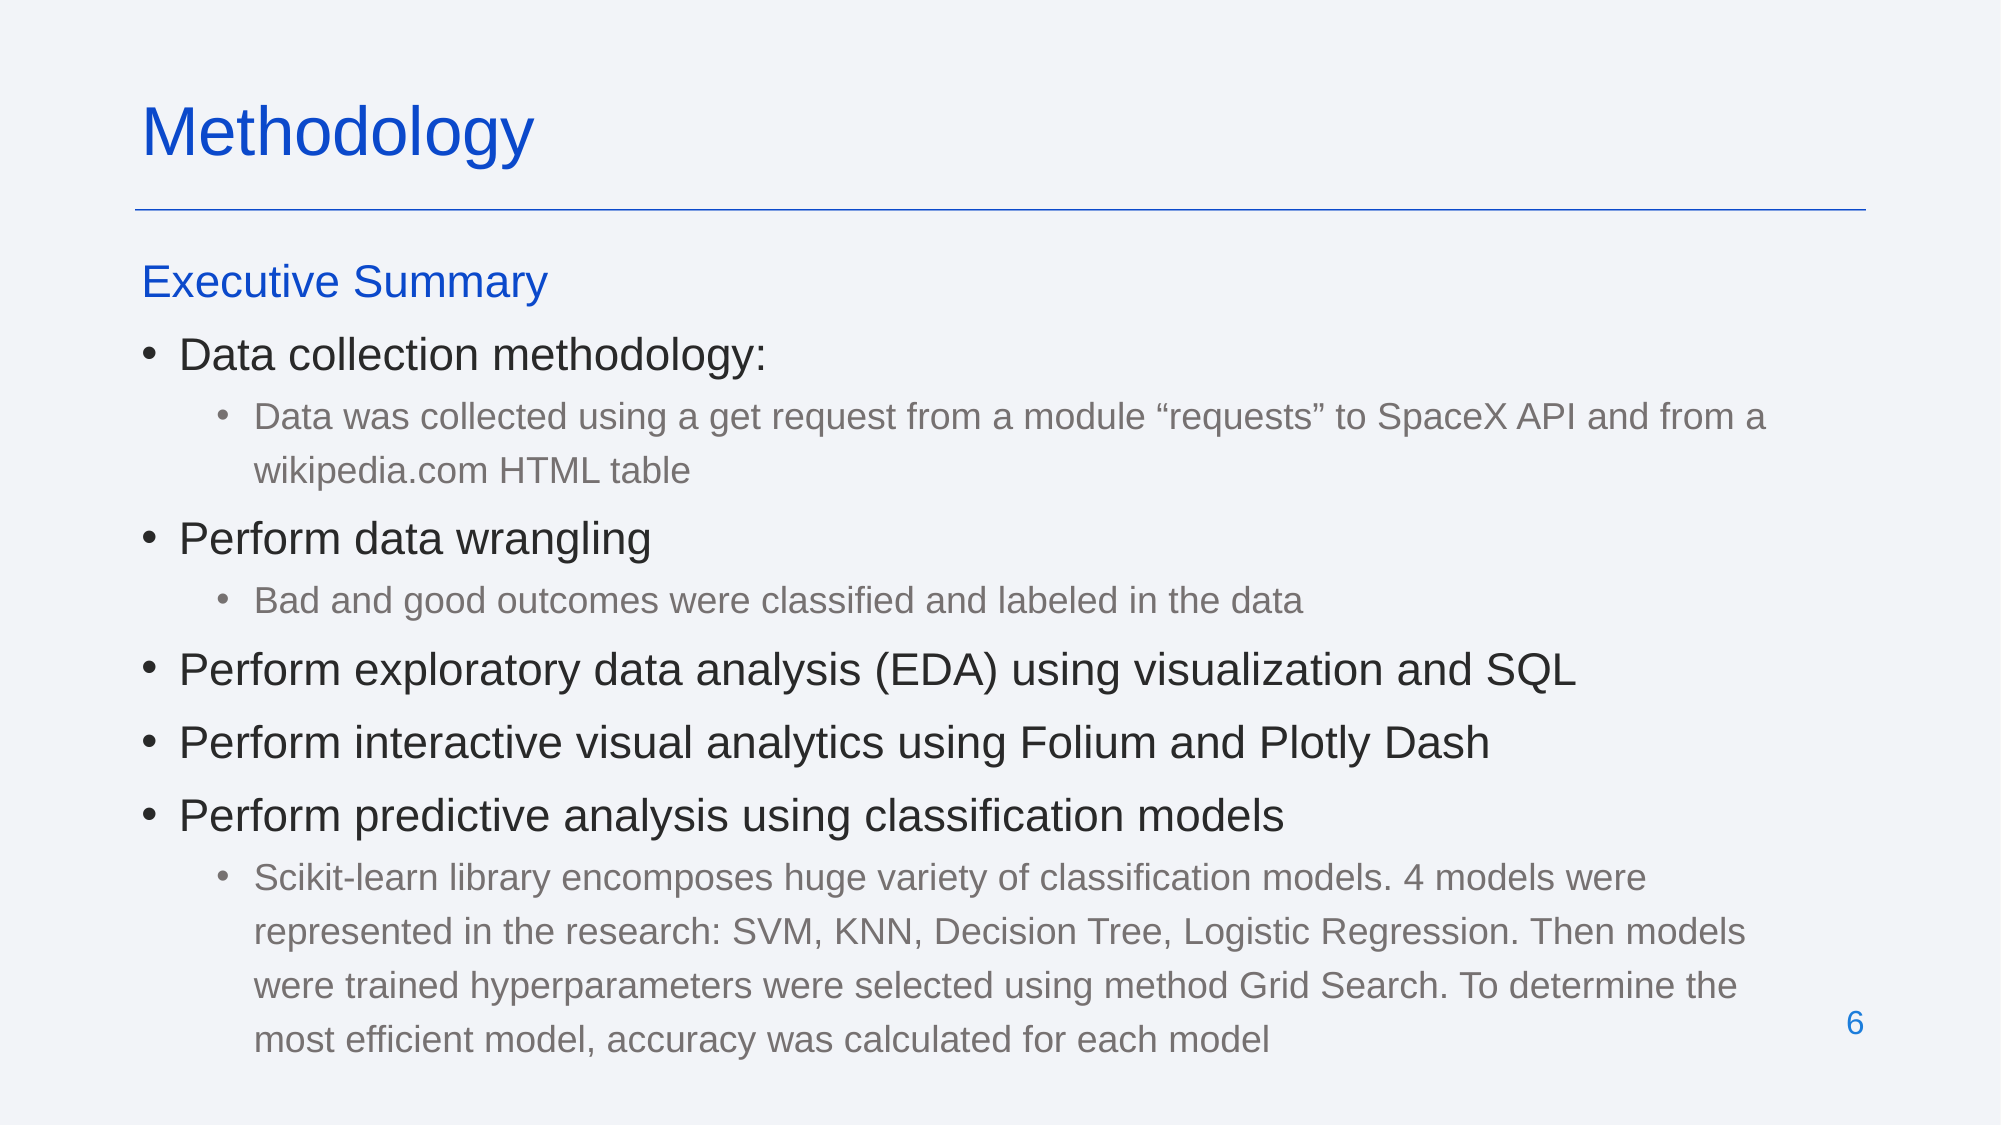

Methodology
Executive Summary
Data collection methodology:
Data was collected using a get request from a module “requests” to SpaceX API and from a wikipedia.com HTML table
Perform data wrangling
Bad and good outcomes were classified and labeled in the data
Perform exploratory data analysis (EDA) using visualization and SQL
Perform interactive visual analytics using Folium and Plotly Dash
Perform predictive analysis using classification models
Scikit-learn library encomposes huge variety of classification models. 4 models were represented in the research: SVM, KNN, Decision Tree, Logistic Regression. Then models were trained hyperparameters were selected using method Grid Search. To determine the most efficient model, accuracy was calculated for each model

6